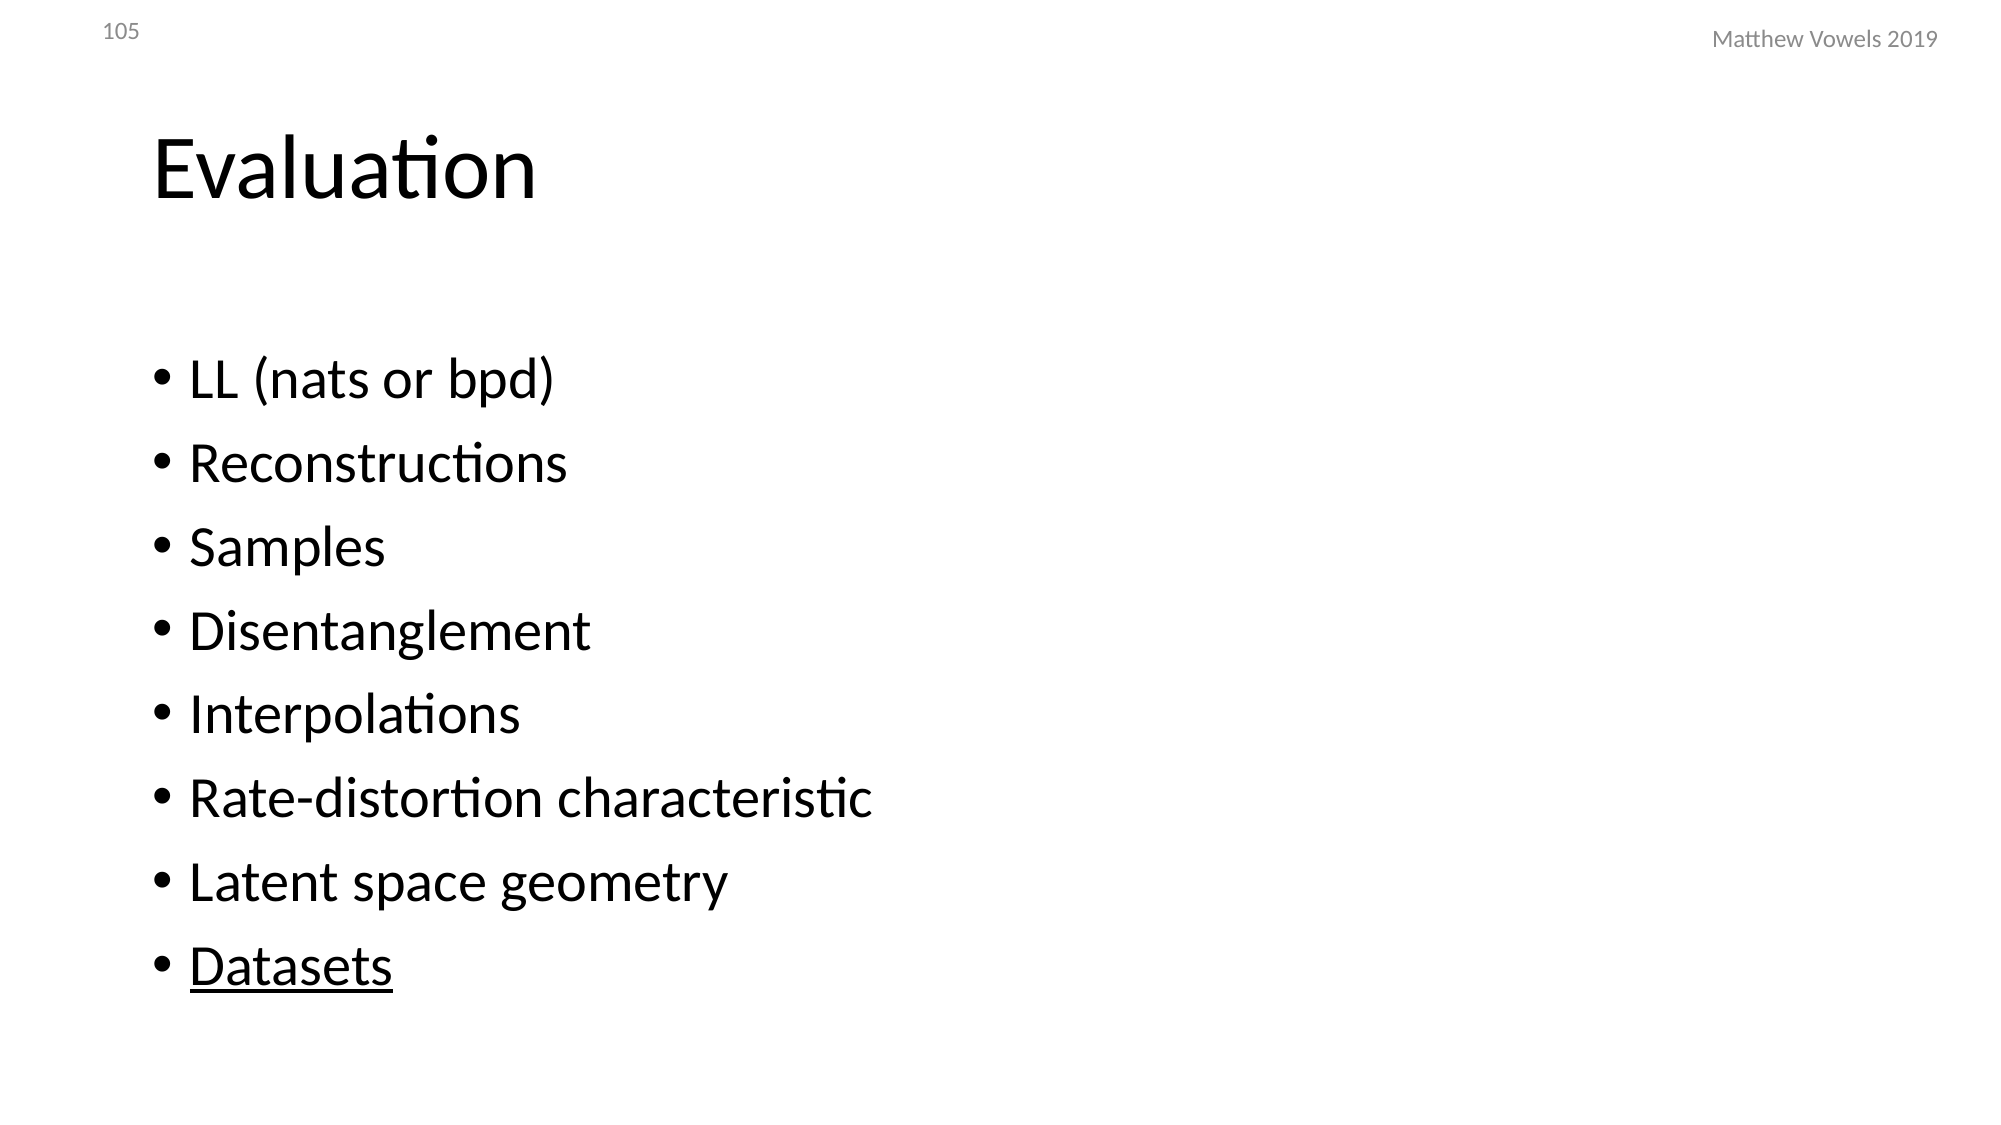

105
Matthew Vowels 2019
# Evaluation
LL (nats or bpd)
Reconstructions
Samples
Disentanglement
Interpolations
Rate-distortion characteristic
Latent space geometry
Datasets